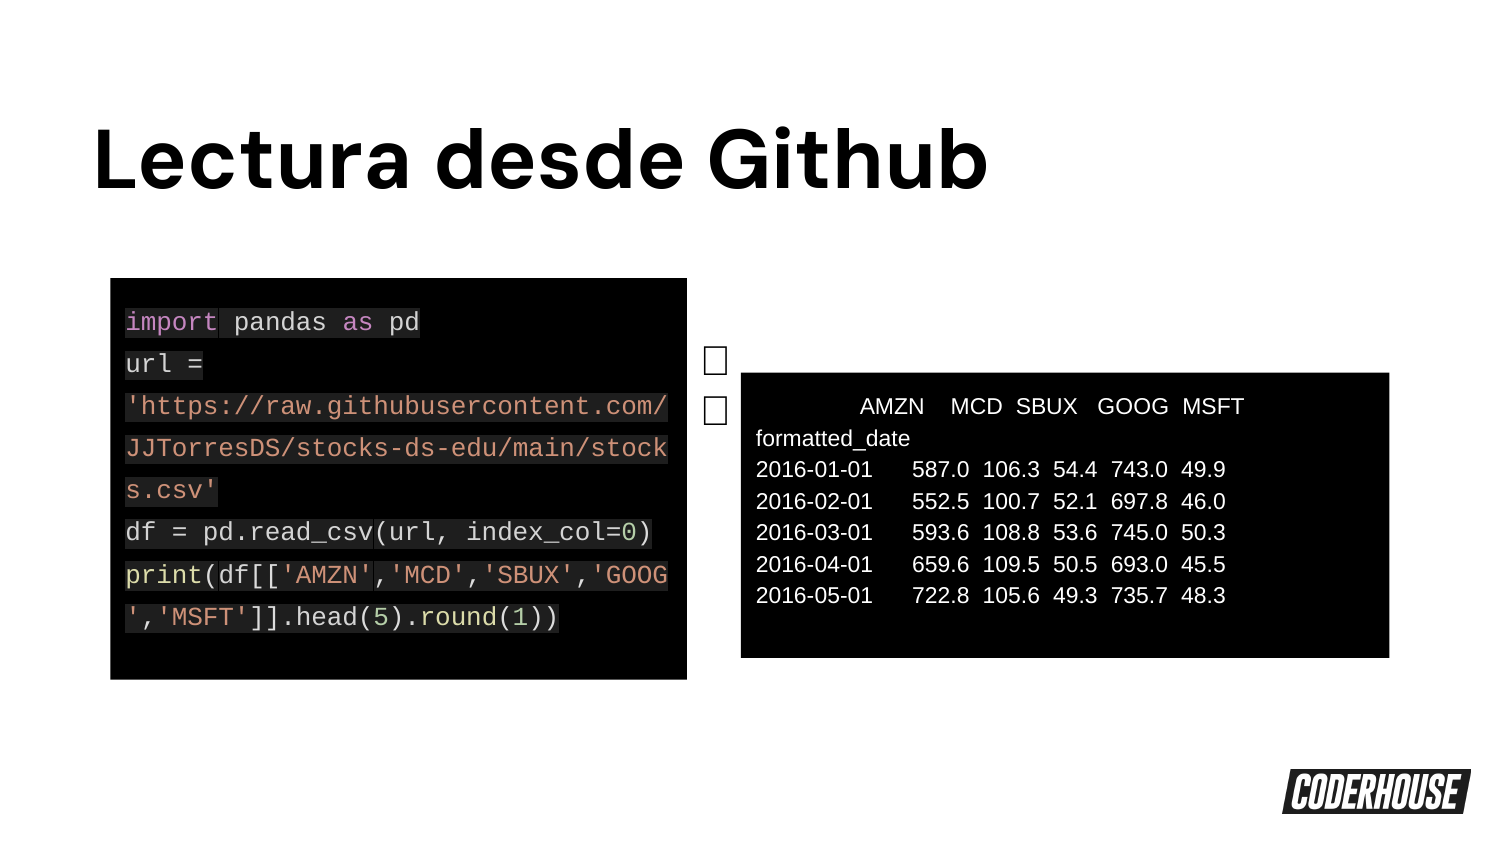

Lectura desde Github

                AMZN    MCD  SBUX   GOOG  MSFT
formatted_date
2016-01-01      587.0  106.3  54.4  743.0  49.9
2016-02-01      552.5  100.7  52.1  697.8  46.0
2016-03-01      593.6  108.8  53.6  745.0  50.3
2016-04-01      659.6  109.5  50.5  693.0  45.5
2016-05-01      722.8  105.6  49.3  735.7  48.3

import pandas as pd
url = 'https://raw.githubusercontent.com/JJTorresDS/stocks-ds-edu/main/stocks.csv'
df = pd.read_csv(url, index_col=0)
print(df[['AMZN','MCD','SBUX','GOOG','MSFT']].head(5).round(1))

👉